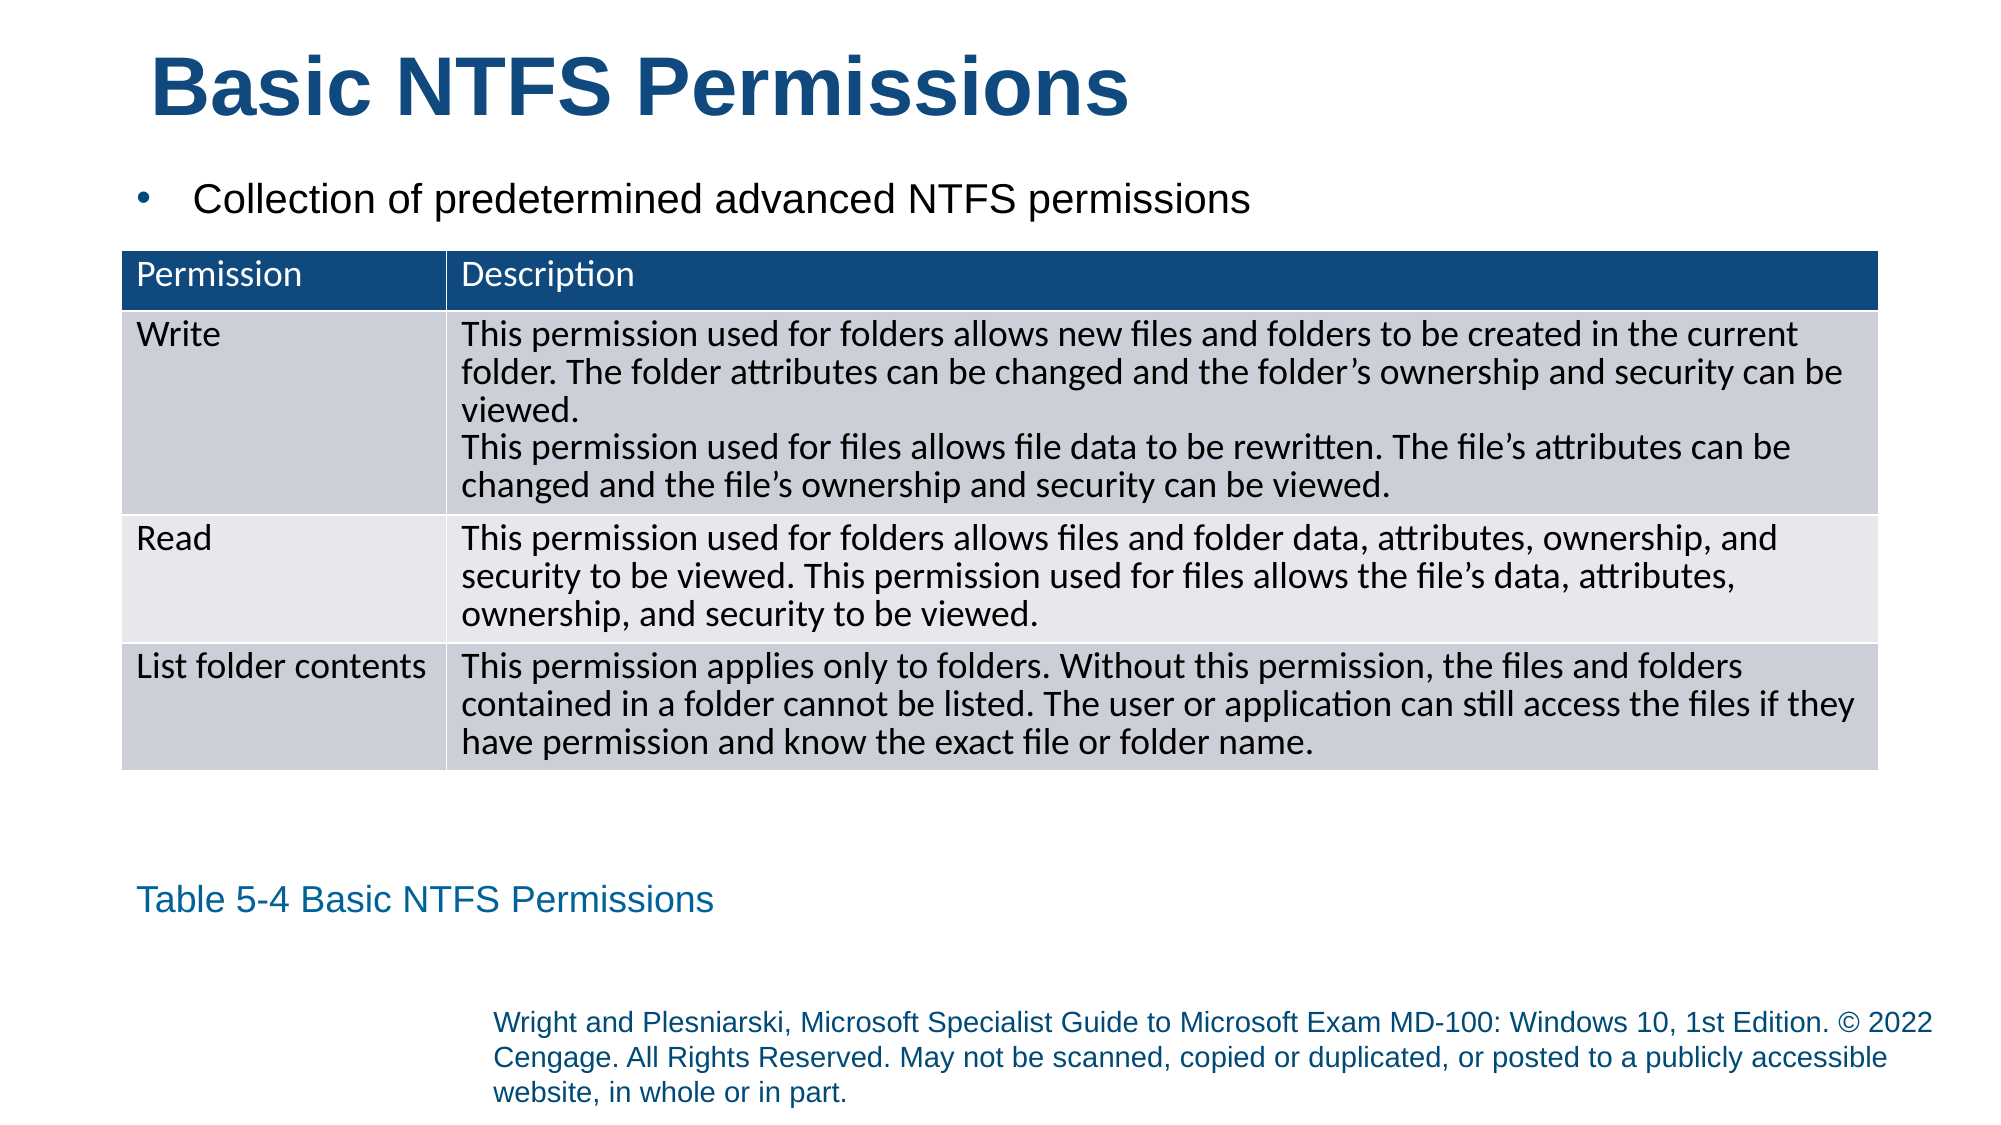

# Basic NTFS Permissions
Collection of predetermined advanced NTFS permissions

| Permission | Description |
| --- | --- |
| Write | This permission used for folders allows new files and folders to be created in the current folder. The folder attributes can be changed and the folder’s ownership and security can be viewed. This permission used for files allows file data to be rewritten. The file’s attributes can be changed and the file’s ownership and security can be viewed. |
| Read | This permission used for folders allows files and folder data, attributes, ownership, and security to be viewed. This permission used for files allows the file’s data, attributes, ownership, and security to be viewed. |
| List folder contents | This permission applies only to folders. Without this permission, the files and folders contained in a folder cannot be listed. The user or application can still access the files if they have permission and know the exact file or folder name. |
Table 5-4 Basic NTFS Permissions